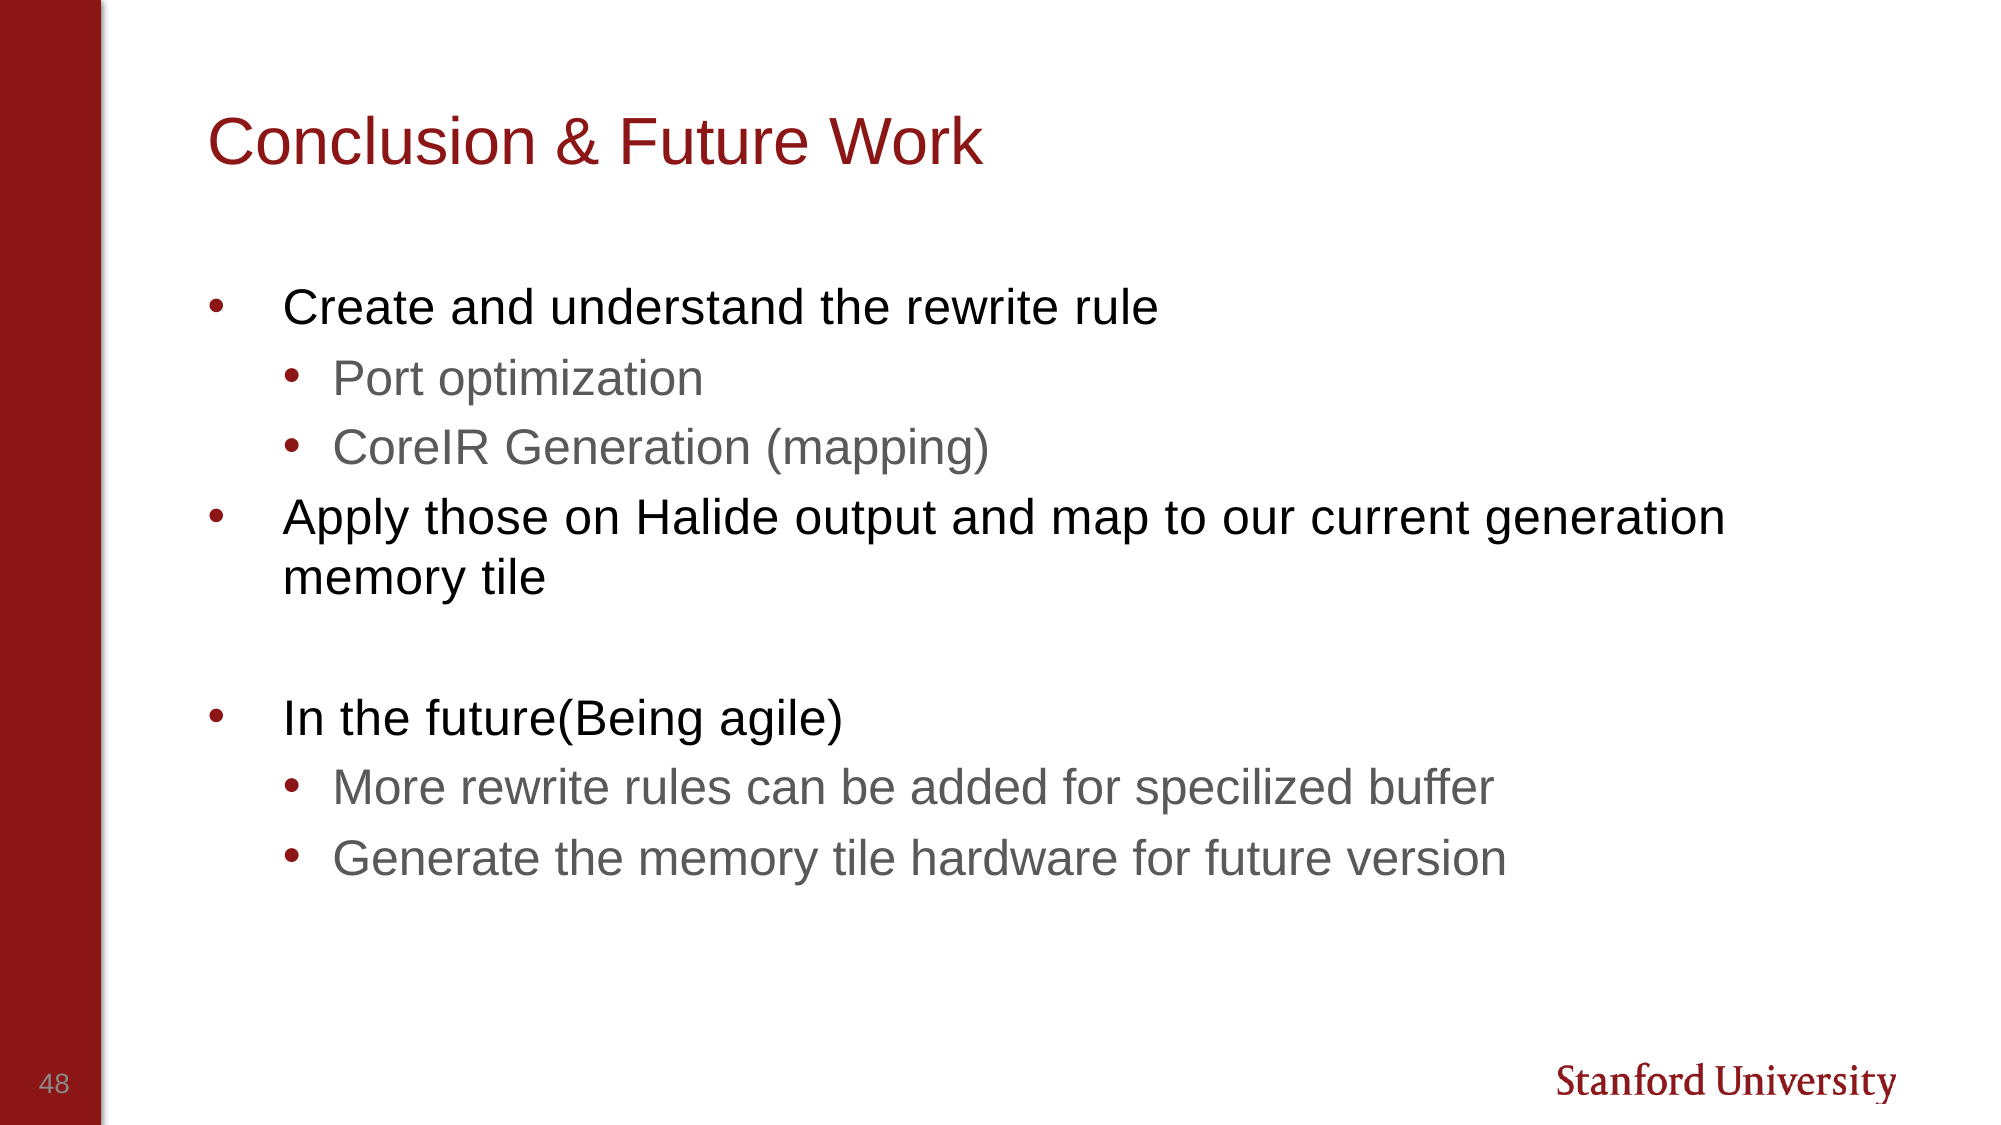

# Conclusion & Future Work

Create and understand the rewrite rule
Port optimization
CoreIR Generation (mapping)
Apply those on Halide output and map to our current generation memory tile

In the future(Being agile)
More rewrite rules can be added for specilized buffer
Generate the memory tile hardware for future version
48